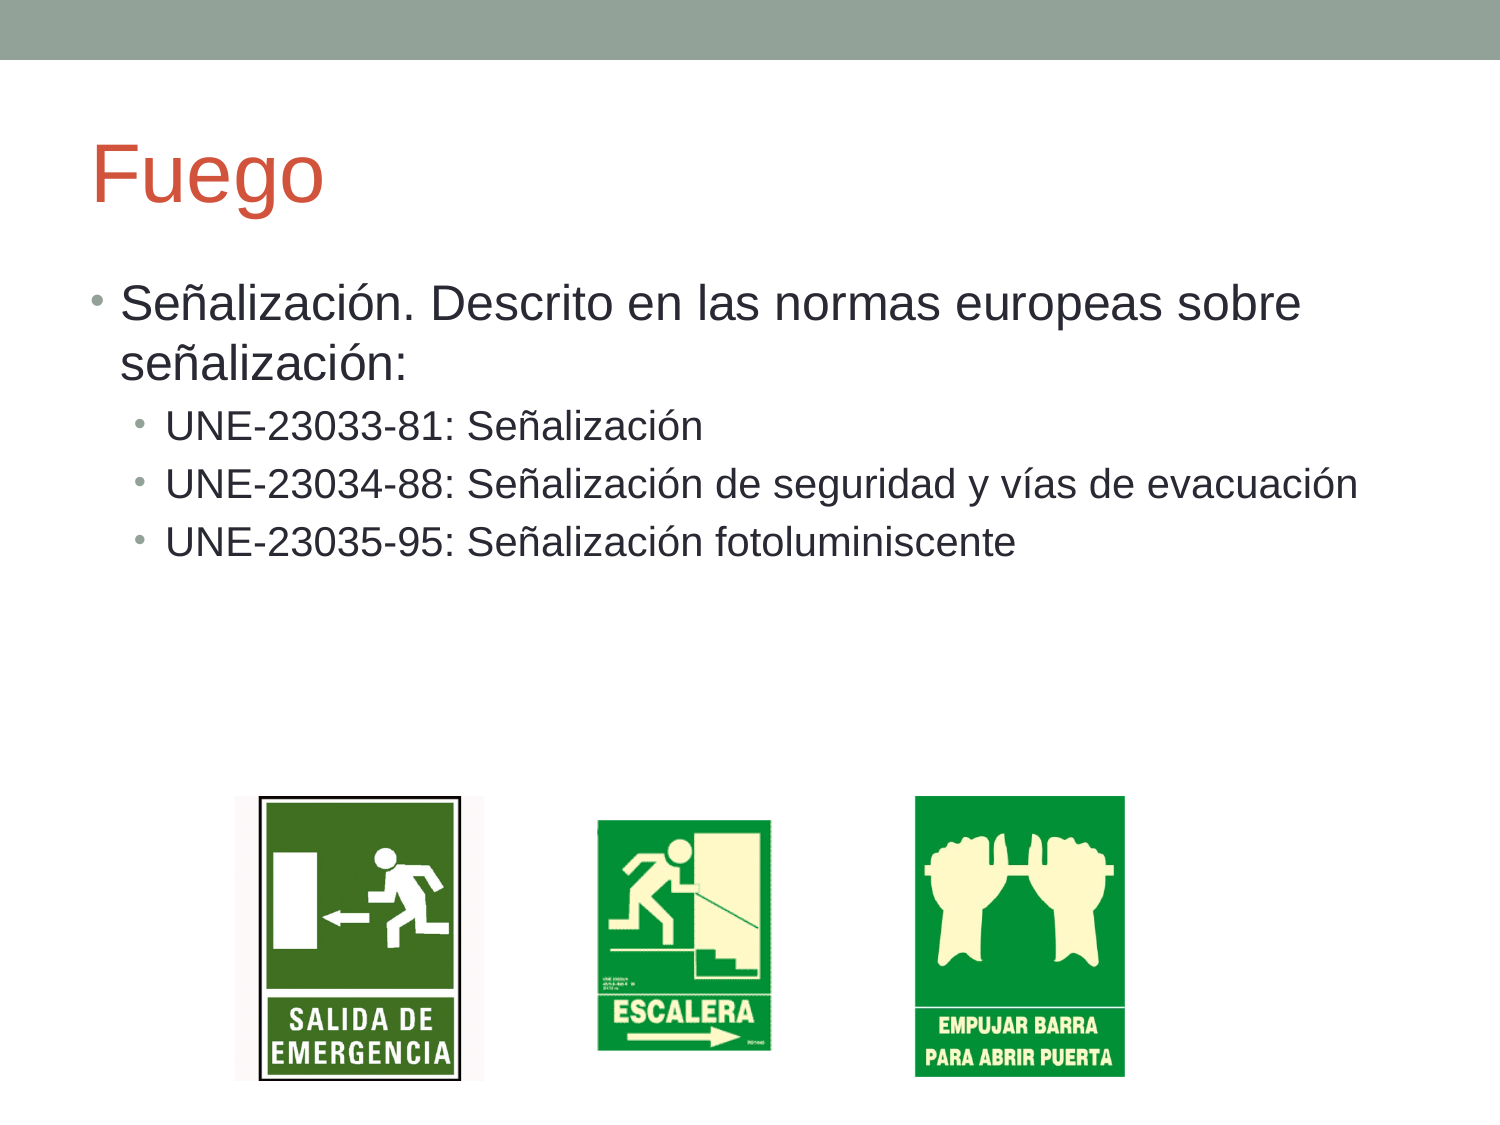

# Fuego
Señalización. Descrito en las normas europeas sobre señalización:
UNE-23033-81: Señalización
UNE-23034-88: Señalización de seguridad y vías de evacuación
UNE-23035-95: Señalización fotoluminiscente